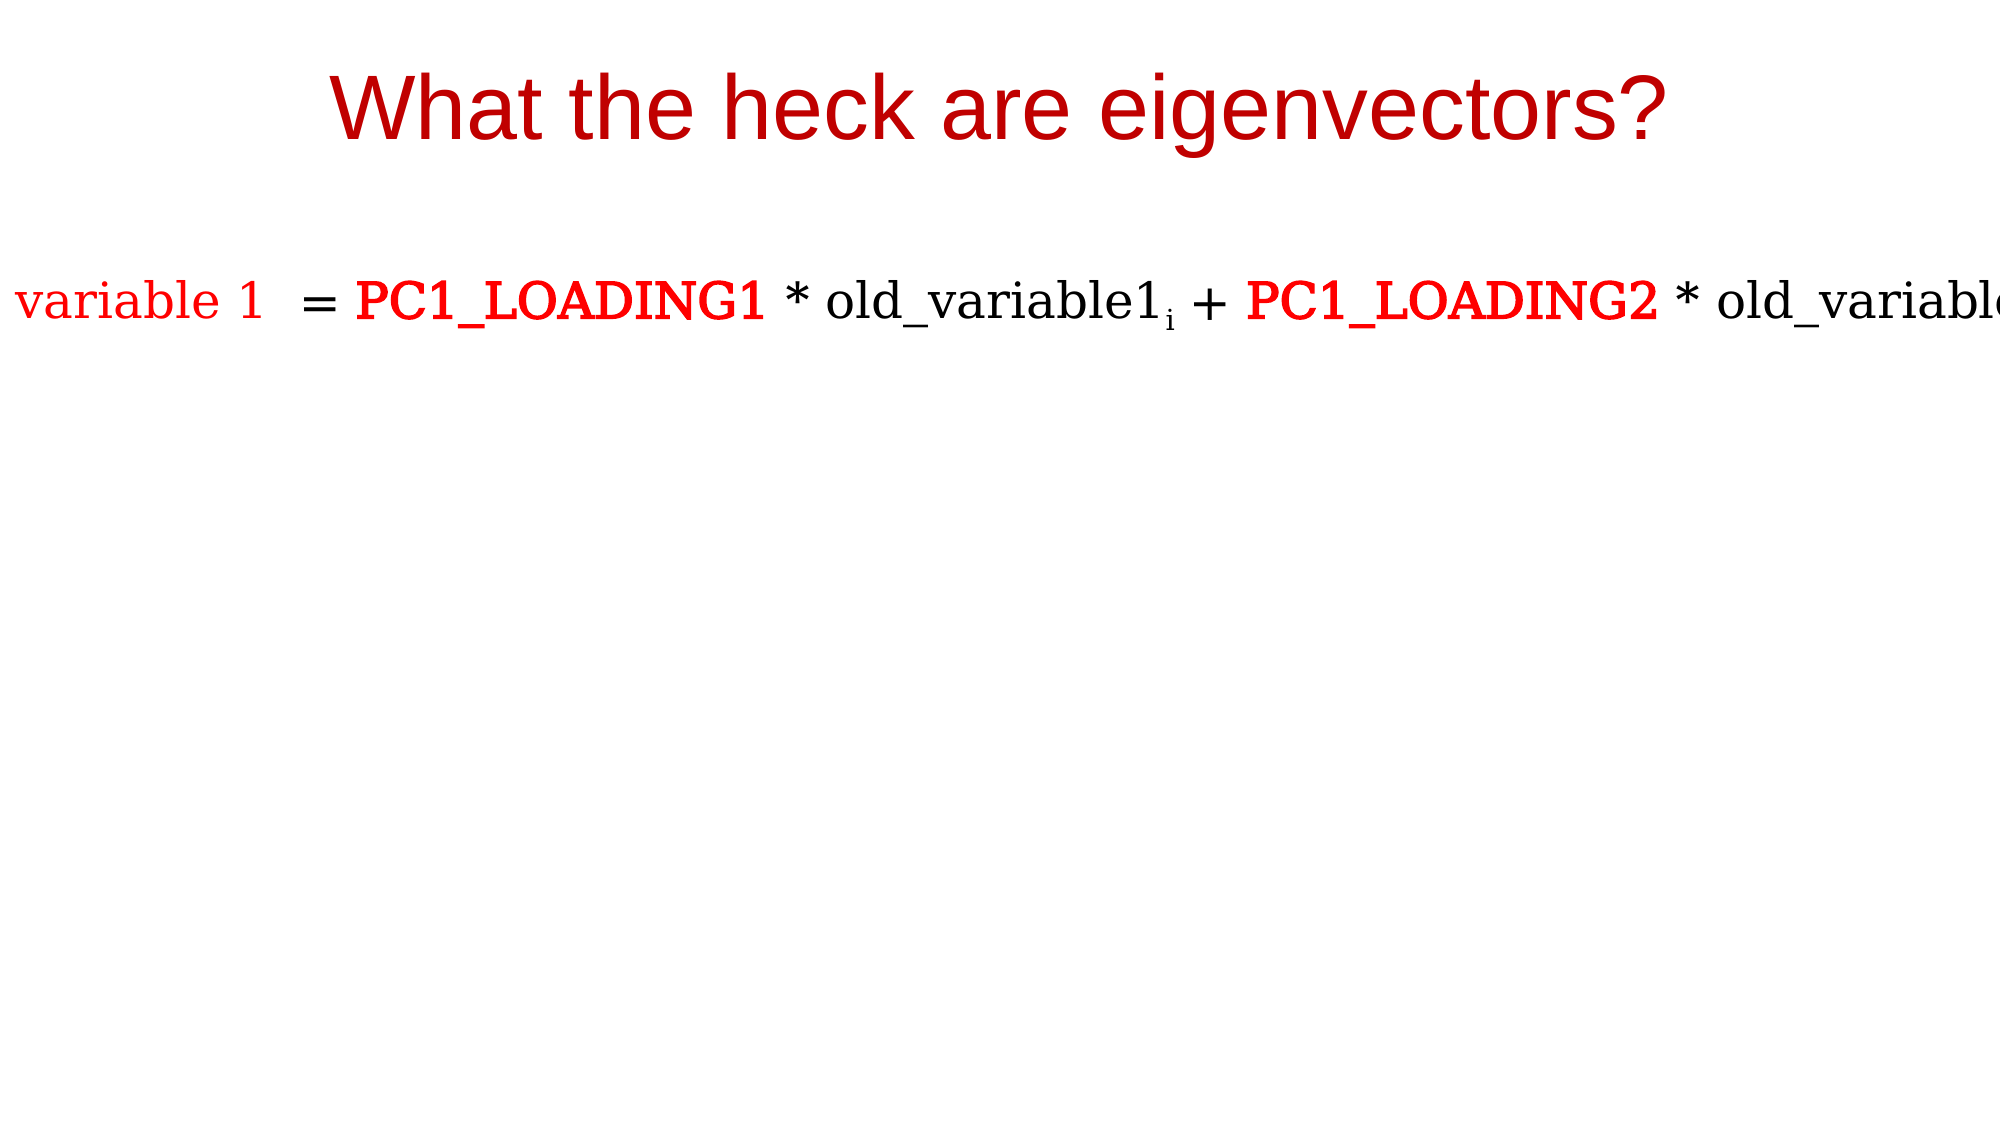

What the heck are eigenvectors?
New variable 1  = PC1_LOADING1 * old_variable1i + PC1_LOADING2 * old_variable2i